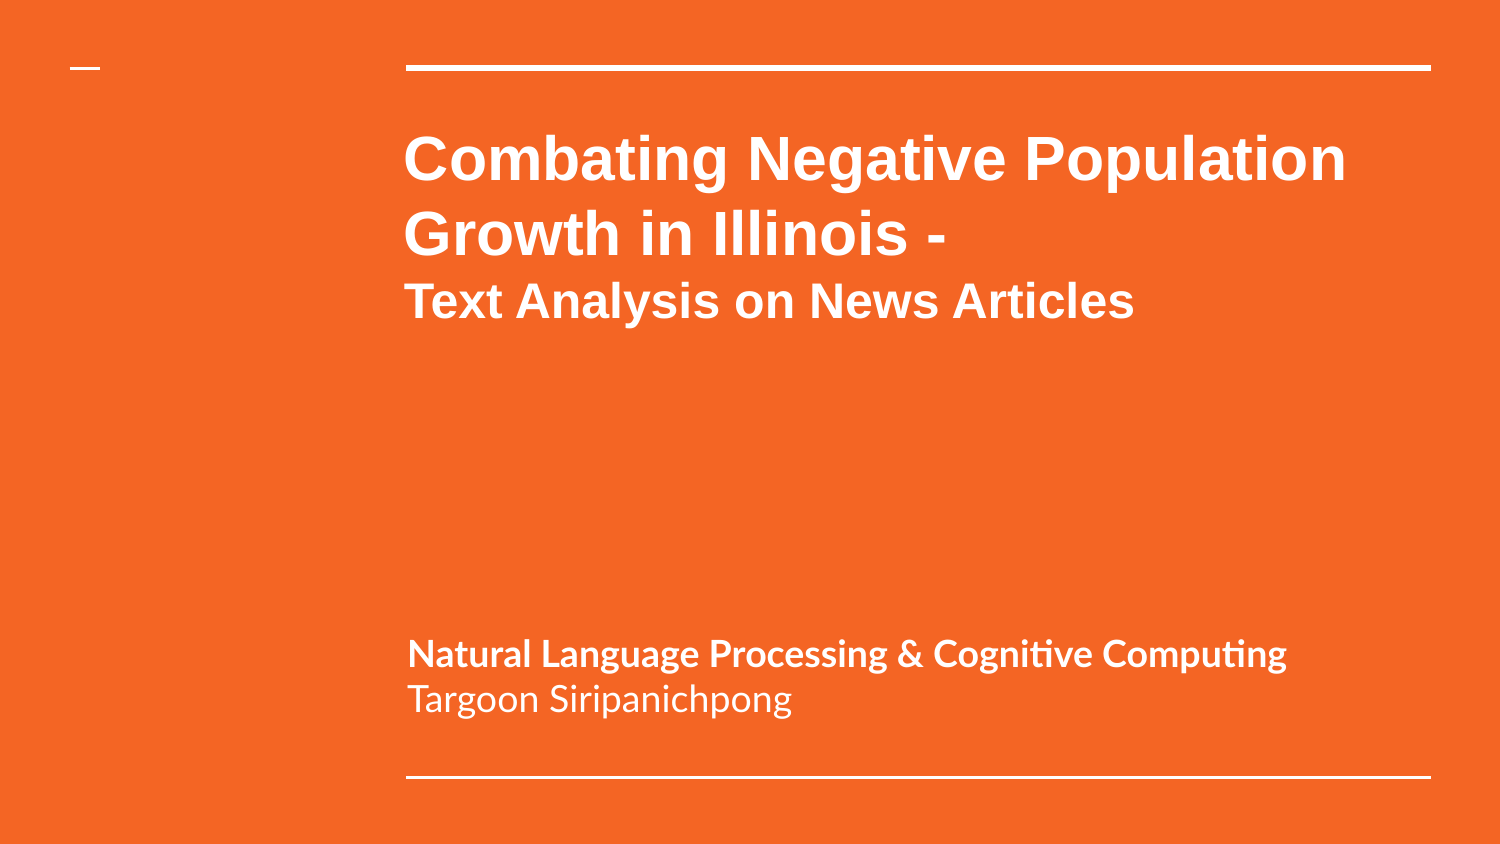

# Combating Negative Population Growth in Illinois -
Text Analysis on News Articles

Natural Language Processing & Cognitive Computing
Targoon Siripanichpong